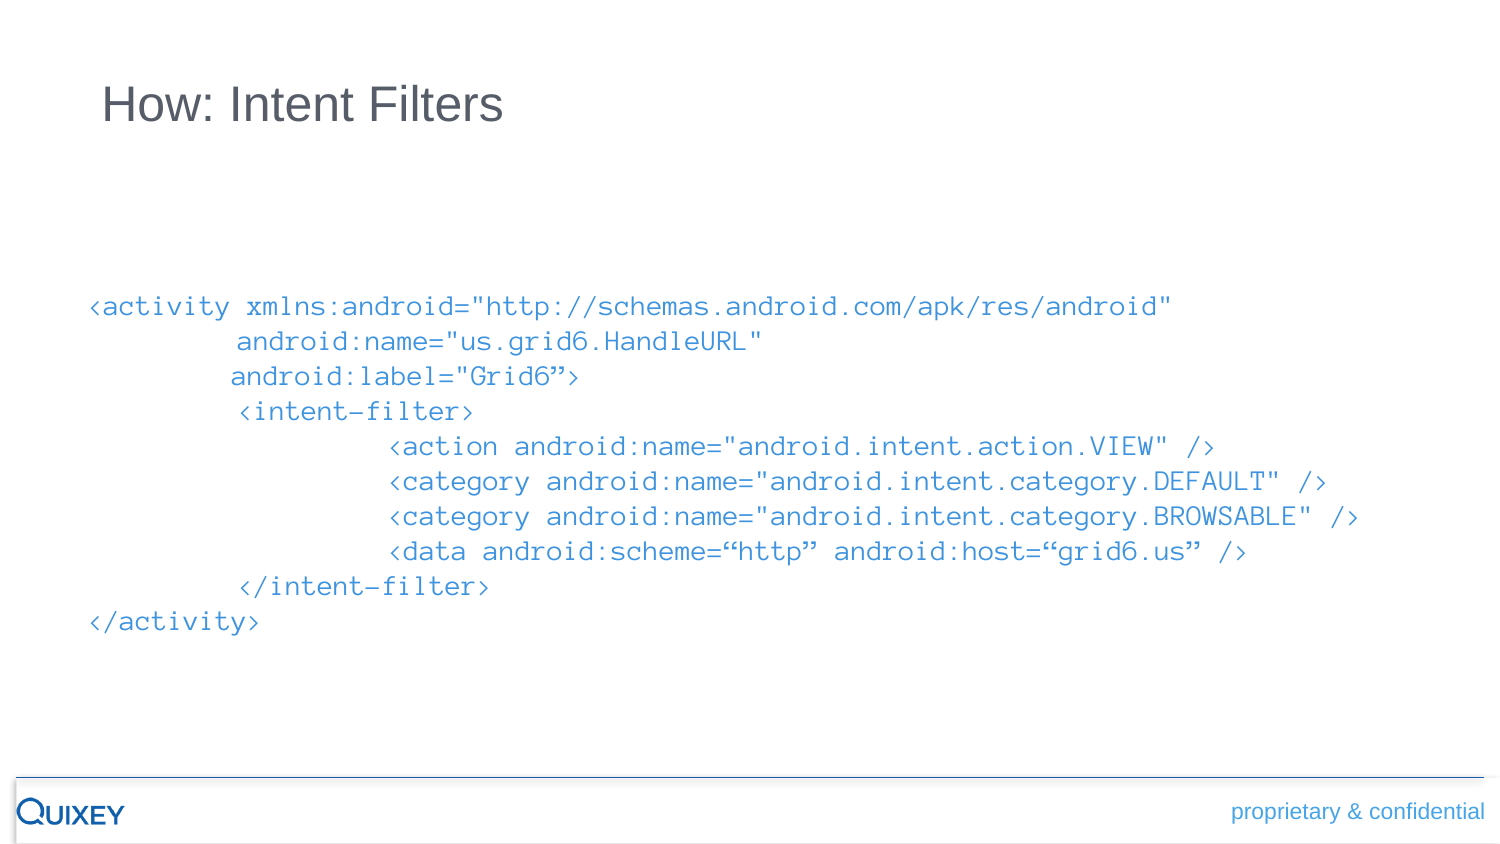

How: Intent Filters
<activity xmlns:android="http://schemas.android.com/apk/res/android"
	android:name="us.grid6.HandleURL"
         android:label="Grid6”>
	<intent-filter>
		<action android:name="android.intent.action.VIEW" />
		<category android:name="android.intent.category.DEFAULT" />
		<category android:name="android.intent.category.BROWSABLE" />
		<data android:scheme=“http” android:host=“grid6.us” />
	</intent-filter>
</activity>